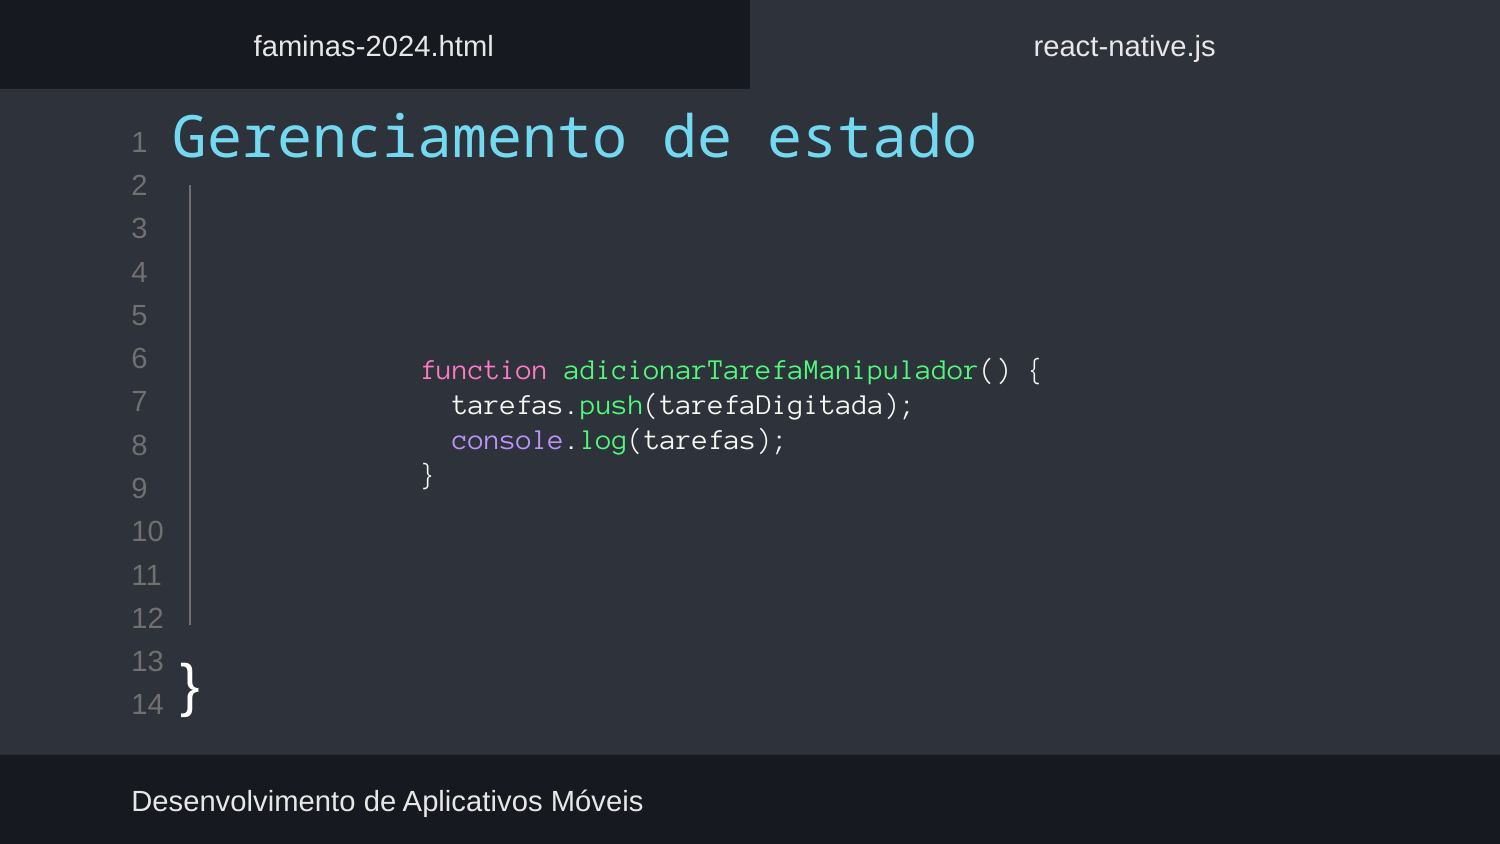

faminas-2024.html
react-native.js
Gerenciamento de estado
}
  function adicionarTarefaManipulador() {
    tarefas.push(tarefaDigitada);
    console.log(tarefas);
  }
Desenvolvimento de Aplicativos Móveis